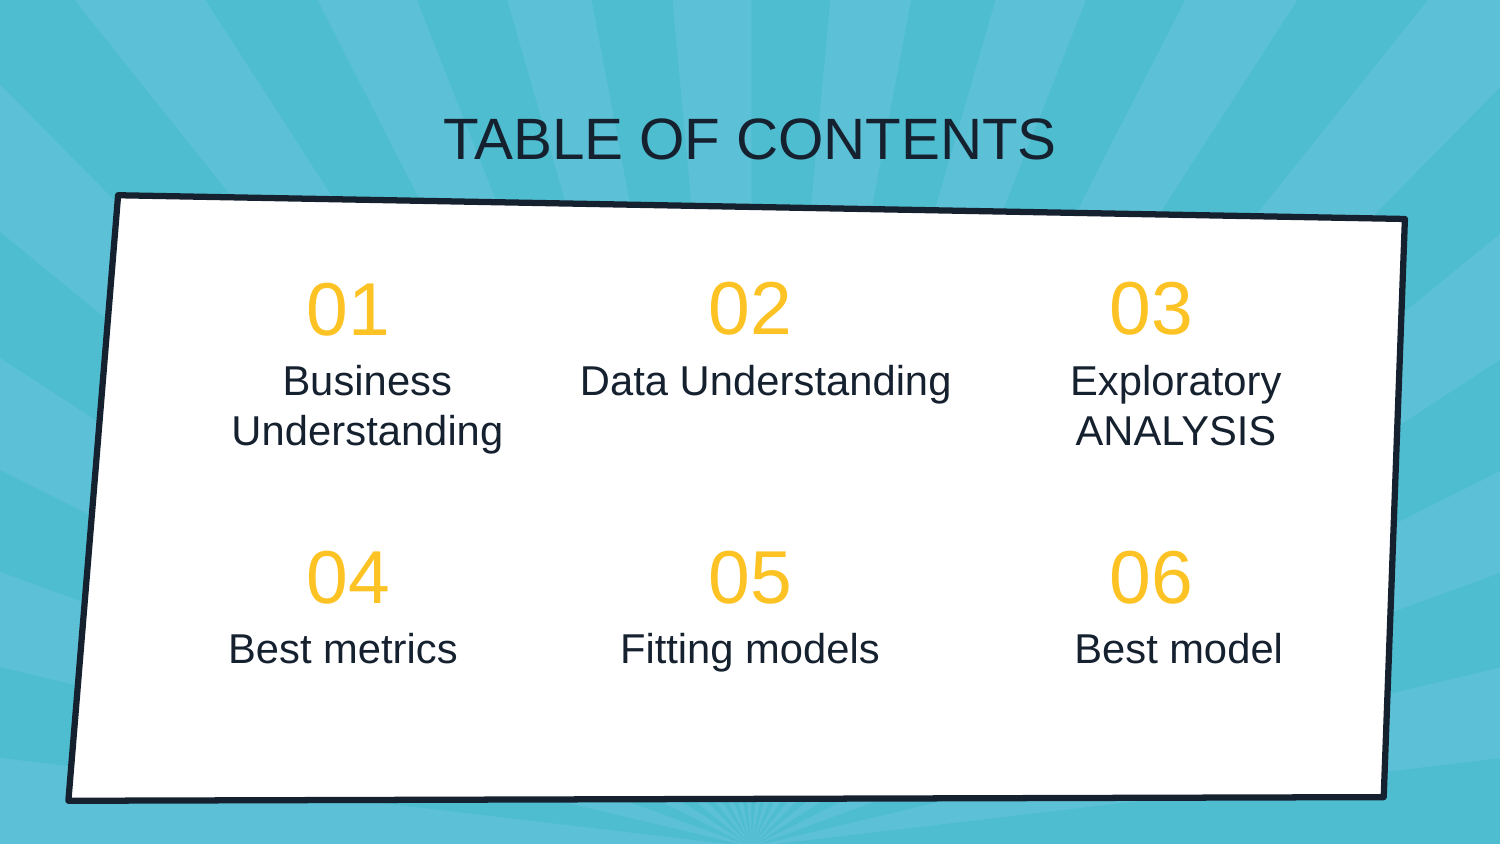

# TABLE OF CONTENTS

02
03
01
Exploratory ANALYSIS
Business Understanding
Data Understanding

04
05
06
Best model
Best metrics
Fitting models